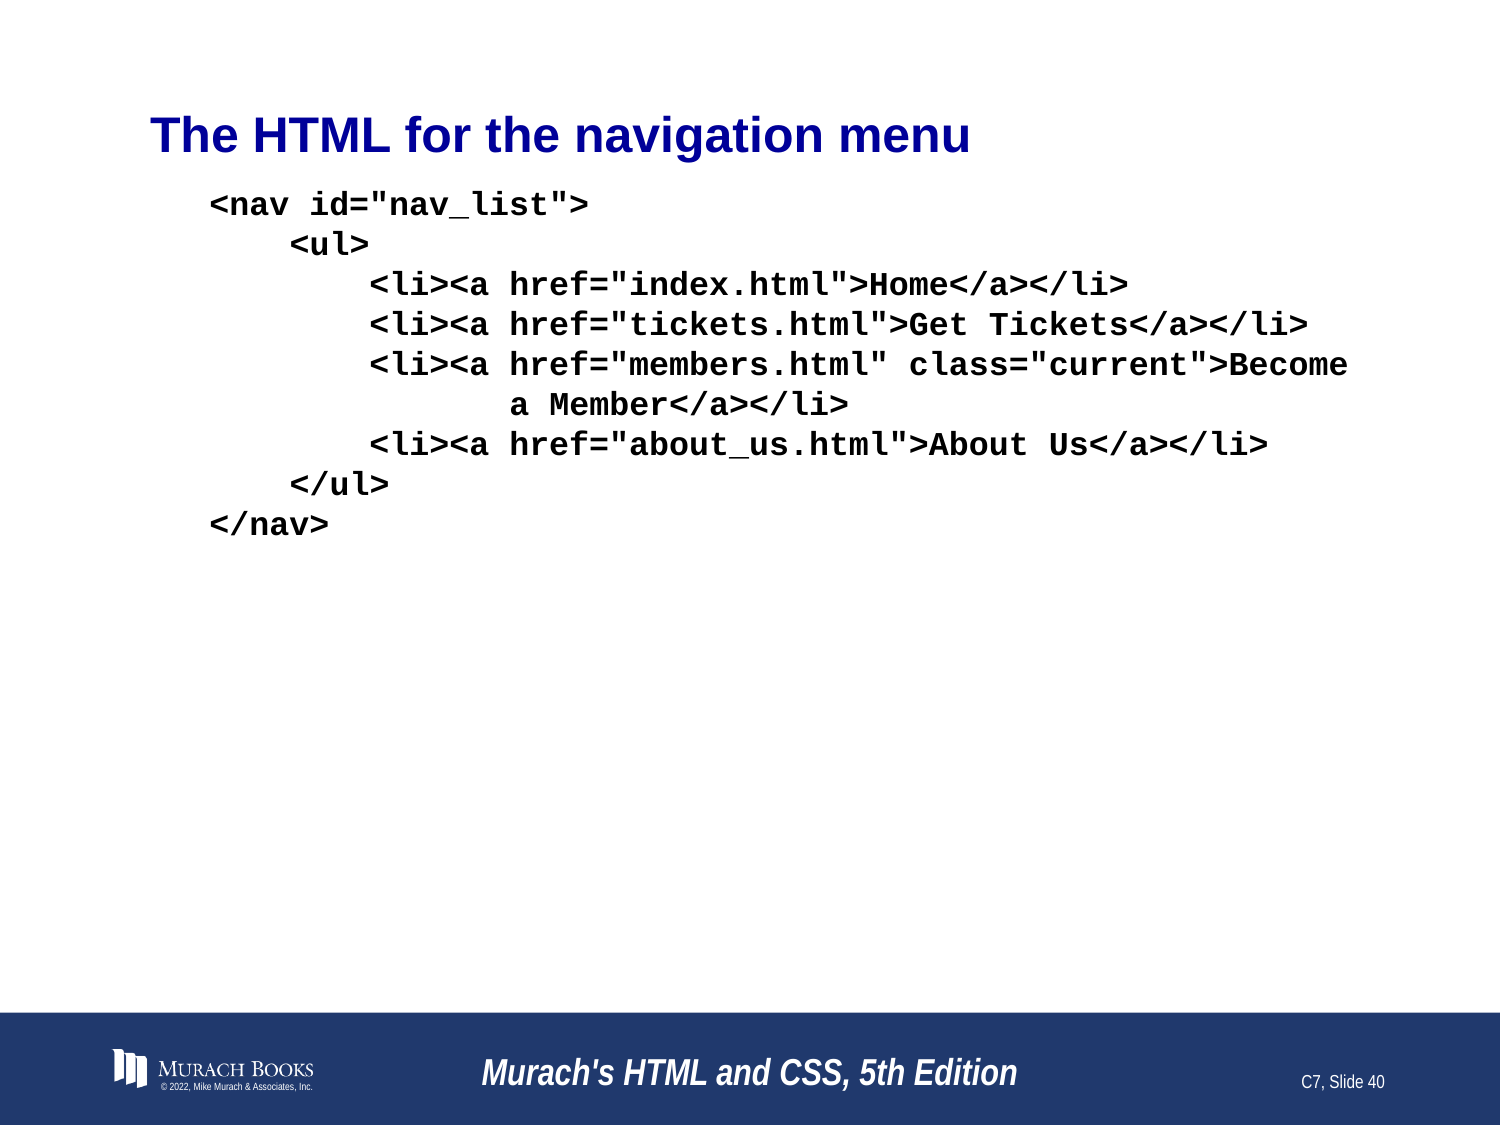

# The HTML for the navigation menu
<nav id="nav_list">
    <ul>
        <li><a href="index.html">Home</a></li>
        <li><a href="tickets.html">Get Tickets</a></li>
        <li><a href="members.html" class="current">Become
               a Member</a></li>
        <li><a href="about_us.html">About Us</a></li>
    </ul>
</nav>

© 2022, Mike Murach & Associates, Inc.
Murach's HTML and CSS, 5th Edition

C7, Slide 40